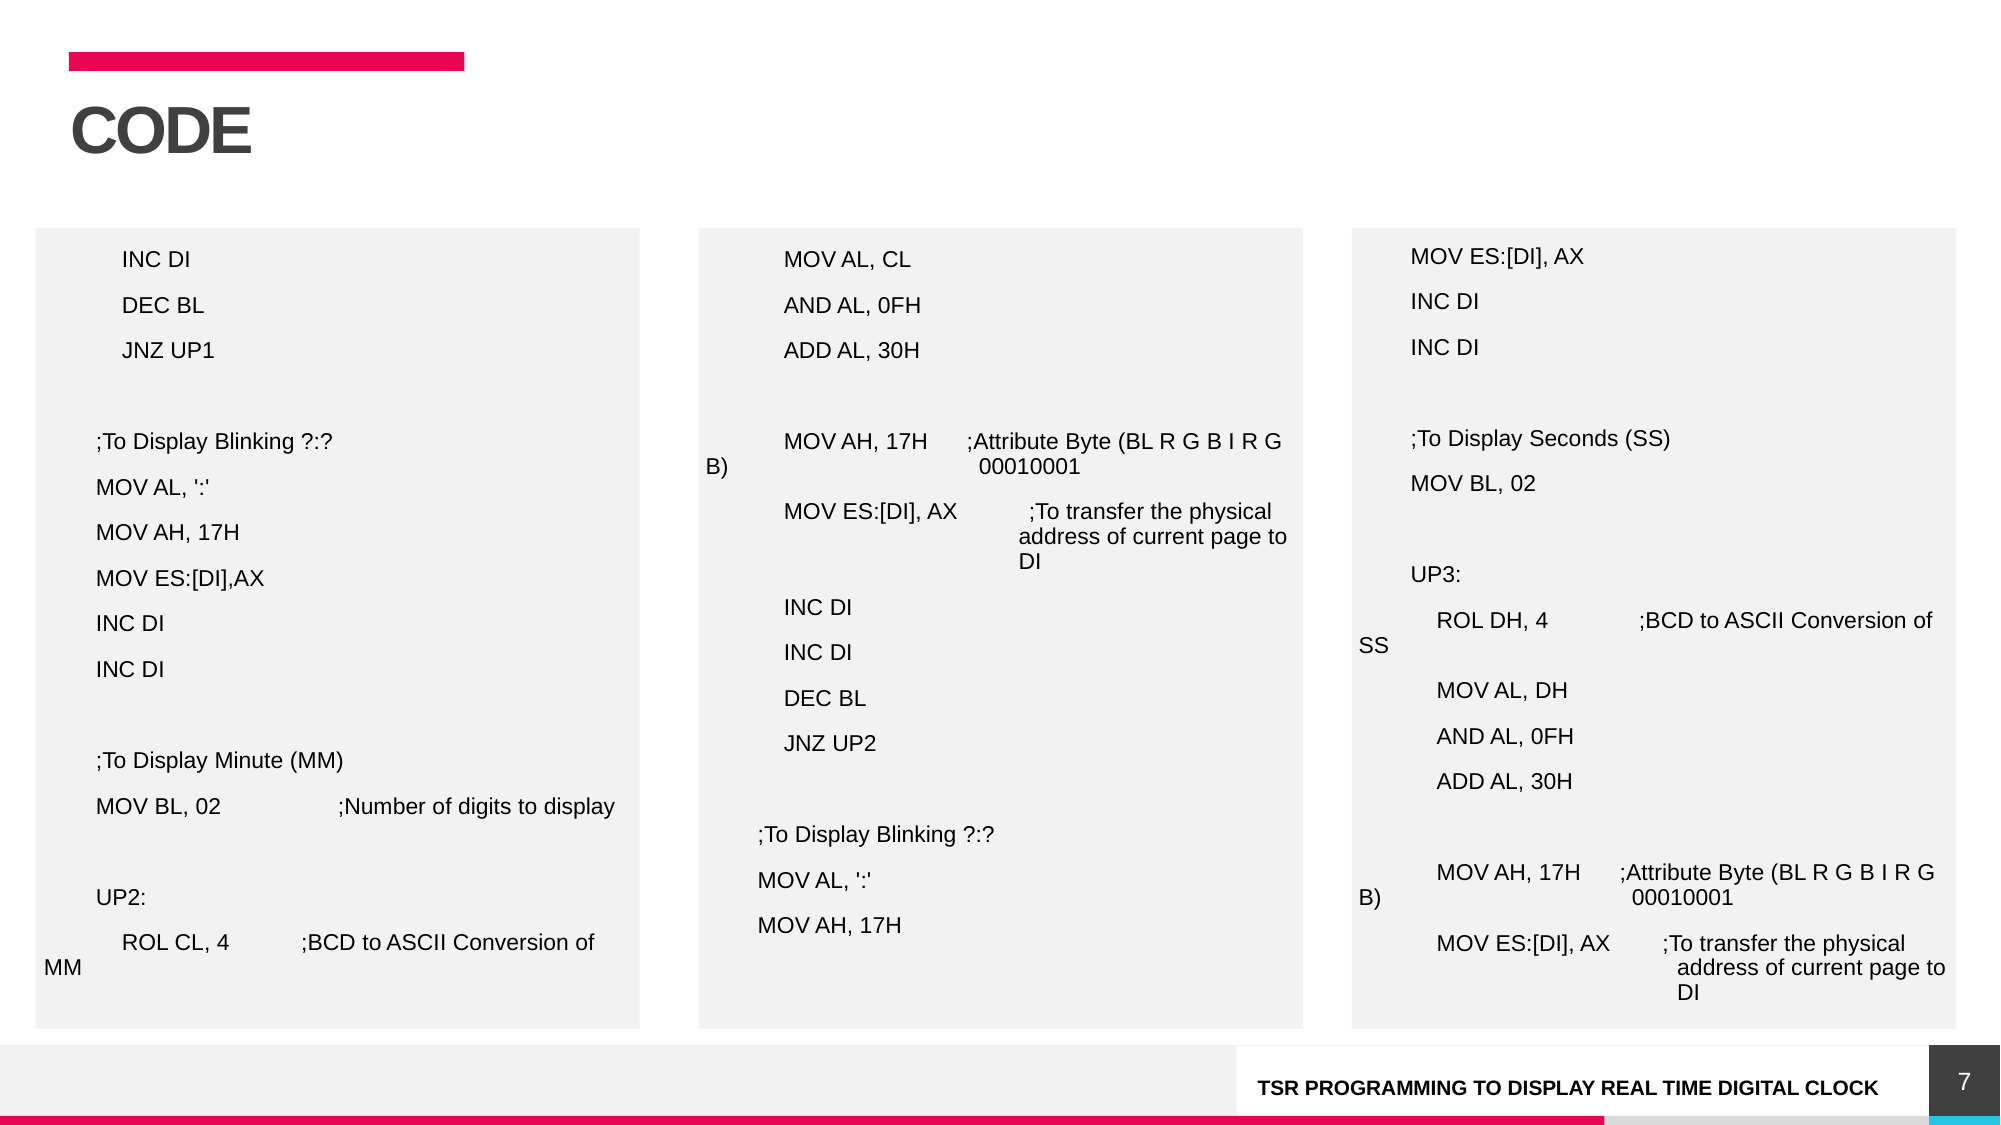

# CODE

        MOV ES:[DI], AX
        INC DI
        INC DI

        ;To Display Seconds (SS)
        MOV BL, 02

        UP3:
            ROL DH, 4              ;BCD to ASCII Conversion of SS
            MOV AL, DH
            AND AL, 0FH
            ADD AL, 30H

            MOV AH, 17H      ;Attribute Byte (BL R G B I R G B) 	                   00010001
            MOV ES:[DI], AX        ;To transfer the physical 	                          address of current page to 	                          DI
            INC DI
            DEC BL
            JNZ UP1

        ;To Display Blinking ?:?
        MOV AL, ':'
        MOV AH, 17H
        MOV ES:[DI],AX
        INC DI
        INC DI

        ;To Display Minute (MM)
        MOV BL, 02                  ;Number of digits to display

        UP2:
            ROL CL, 4           ;BCD to ASCII Conversion of MM

            MOV AL, CL
            AND AL, 0FH
            ADD AL, 30H

            MOV AH, 17H      ;Attribute Byte (BL R G B I R G B) 	                   00010001
            MOV ES:[DI], AX           ;To transfer the physical 		  address of current page to 		  DI
            INC DI
            INC DI
            DEC BL
            JNZ UP2

        ;To Display Blinking ?:?
        MOV AL, ':'
        MOV AH, 17H

7